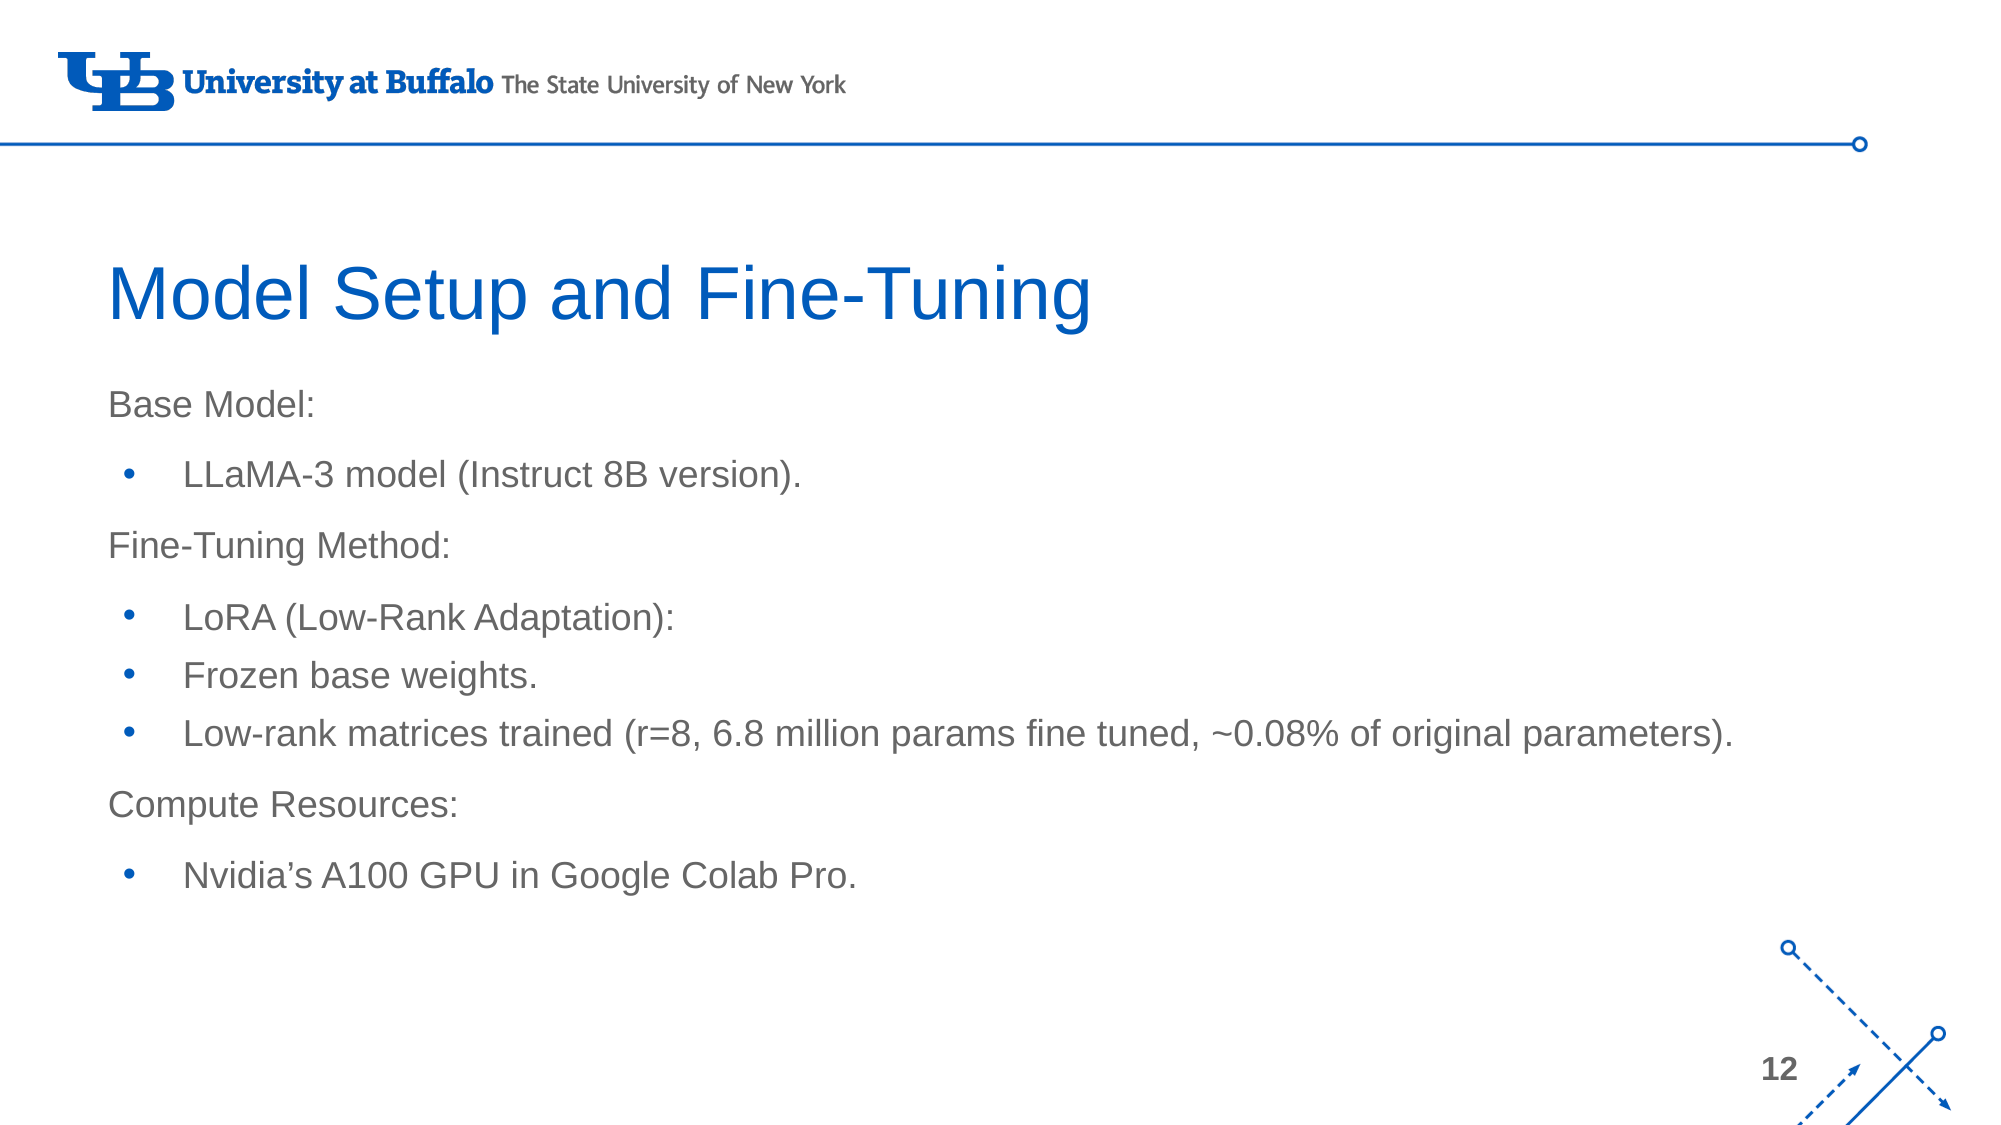

# Model Setup and Fine-Tuning
Base Model:
LLaMA-3 model (Instruct 8B version).
Fine-Tuning Method:
LoRA (Low-Rank Adaptation):
Frozen base weights.
Low-rank matrices trained (r=8, 6.8 million params fine tuned, ~0.08% of original parameters).
Compute Resources:
Nvidia’s A100 GPU in Google Colab Pro.